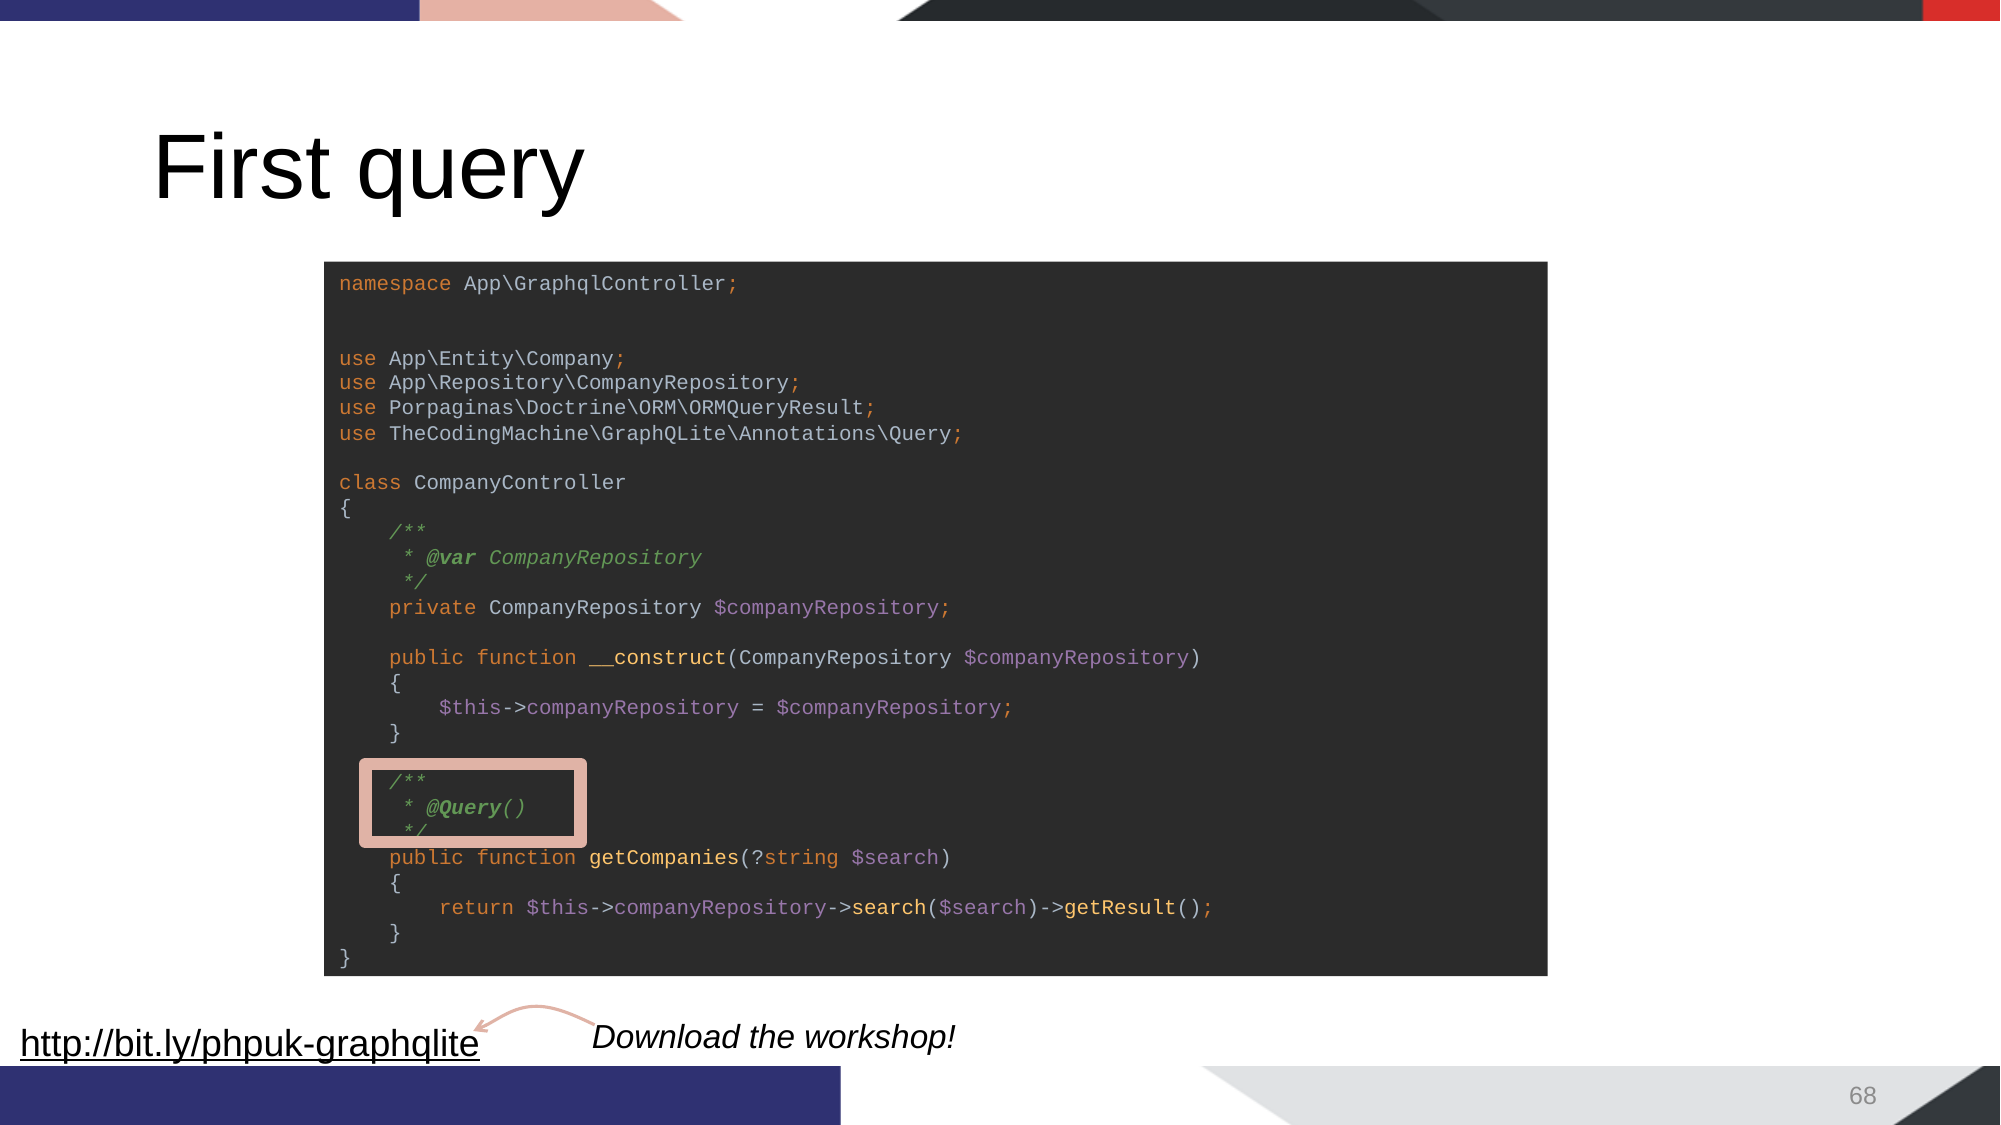

# First query
namespace App\GraphqlController;
use App\Entity\Company;
use App\Repository\CompanyRepository;
use Porpaginas\Doctrine\ORM\ORMQueryResult;
use TheCodingMachine\GraphQLite\Annotations\Query;
class CompanyController
{
    /**
     * @var CompanyRepository
     */
    private CompanyRepository $companyRepository;
    public function __construct(CompanyRepository $companyRepository)
    {
        $this->companyRepository = $companyRepository;
    }
    /**
     * @Query()
     */
    public function getCompanies(?string $search)
    {
        return $this->companyRepository->search($search)->getResult();
    }
}

68